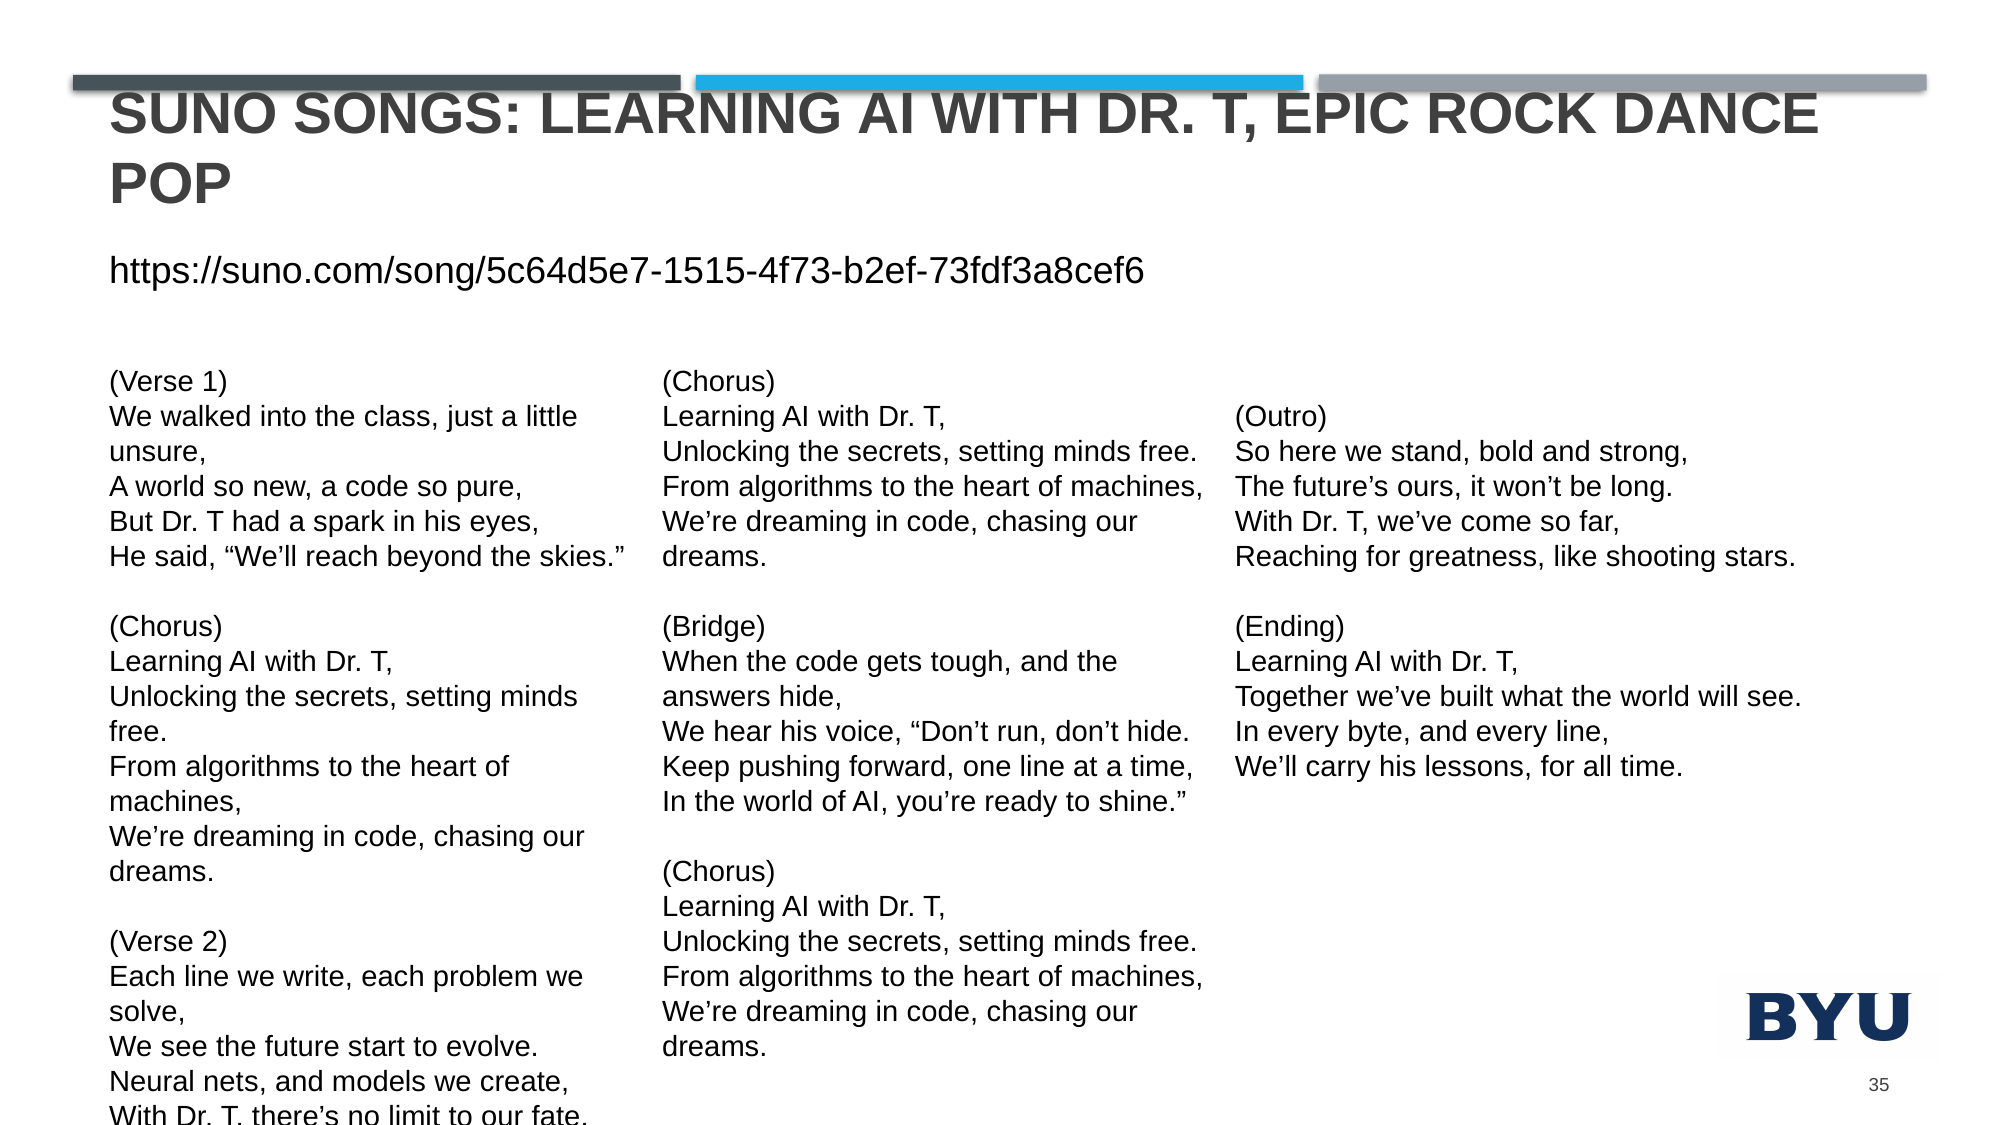

# Suno Songs: Learning AI with Dr. T, epic Rock Dance pop
https://suno.com/song/5c64d5e7-1515-4f73-b2ef-73fdf3a8cef6
(Verse 1)
We walked into the class, just a little unsure,
A world so new, a code so pure,
But Dr. T had a spark in his eyes,
He said, “We’ll reach beyond the skies.”

(Chorus)
Learning AI with Dr. T,
Unlocking the secrets, setting minds free.
From algorithms to the heart of machines,
We’re dreaming in code, chasing our dreams.

(Verse 2)
Each line we write, each problem we solve,
We see the future start to evolve.
Neural nets, and models we create,
With Dr. T, there’s no limit to our fate.

(Chorus)
Learning AI with Dr. T,
Unlocking the secrets, setting minds free.
From algorithms to the heart of machines,
We’re dreaming in code, chasing our dreams.

(Bridge)
When the code gets tough, and the answers hide,
We hear his voice, “Don’t run, don’t hide.
Keep pushing forward, one line at a time,
In the world of AI, you’re ready to shine.”

(Chorus)
Learning AI with Dr. T,
Unlocking the secrets, setting minds free.
From algorithms to the heart of machines,
We’re dreaming in code, chasing our dreams.

(Outro)
So here we stand, bold and strong,
The future’s ours, it won’t be long.
With Dr. T, we’ve come so far,
Reaching for greatness, like shooting stars.

(Ending)
Learning AI with Dr. T,
Together we’ve built what the world will see.
In every byte, and every line,
We’ll carry his lessons, for all time.
35